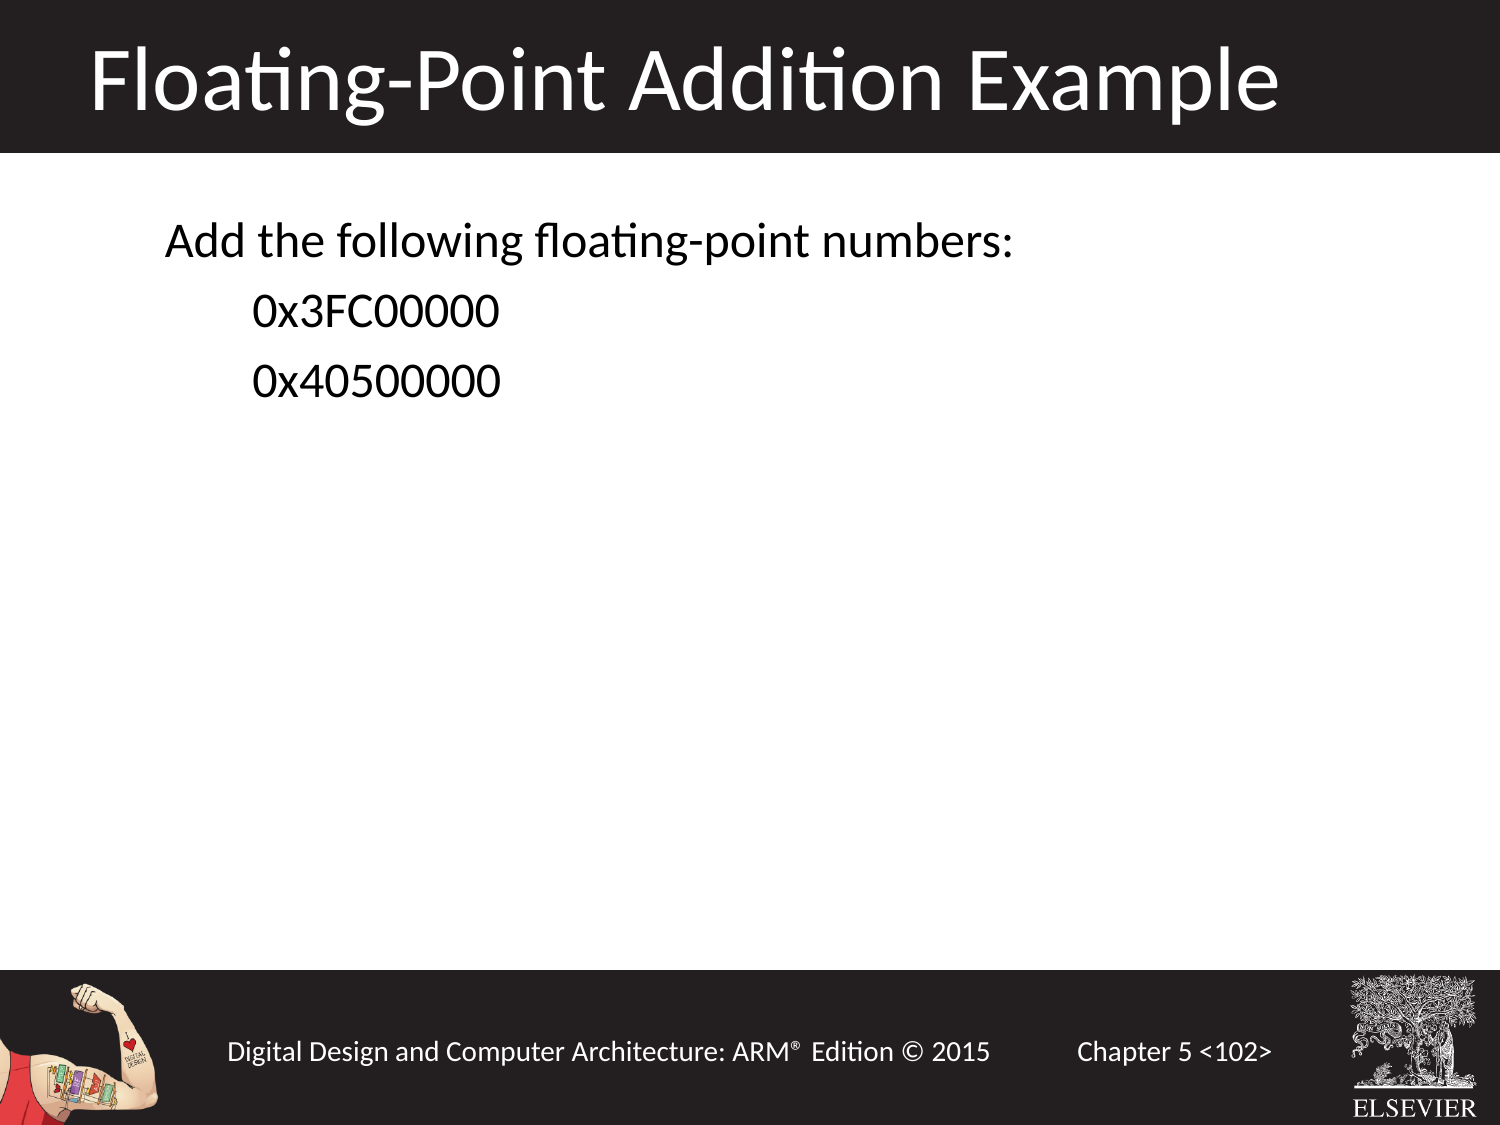

Floating-Point Addition Example

Add the following floating-point numbers:
	0x3FC00000
	0x40500000